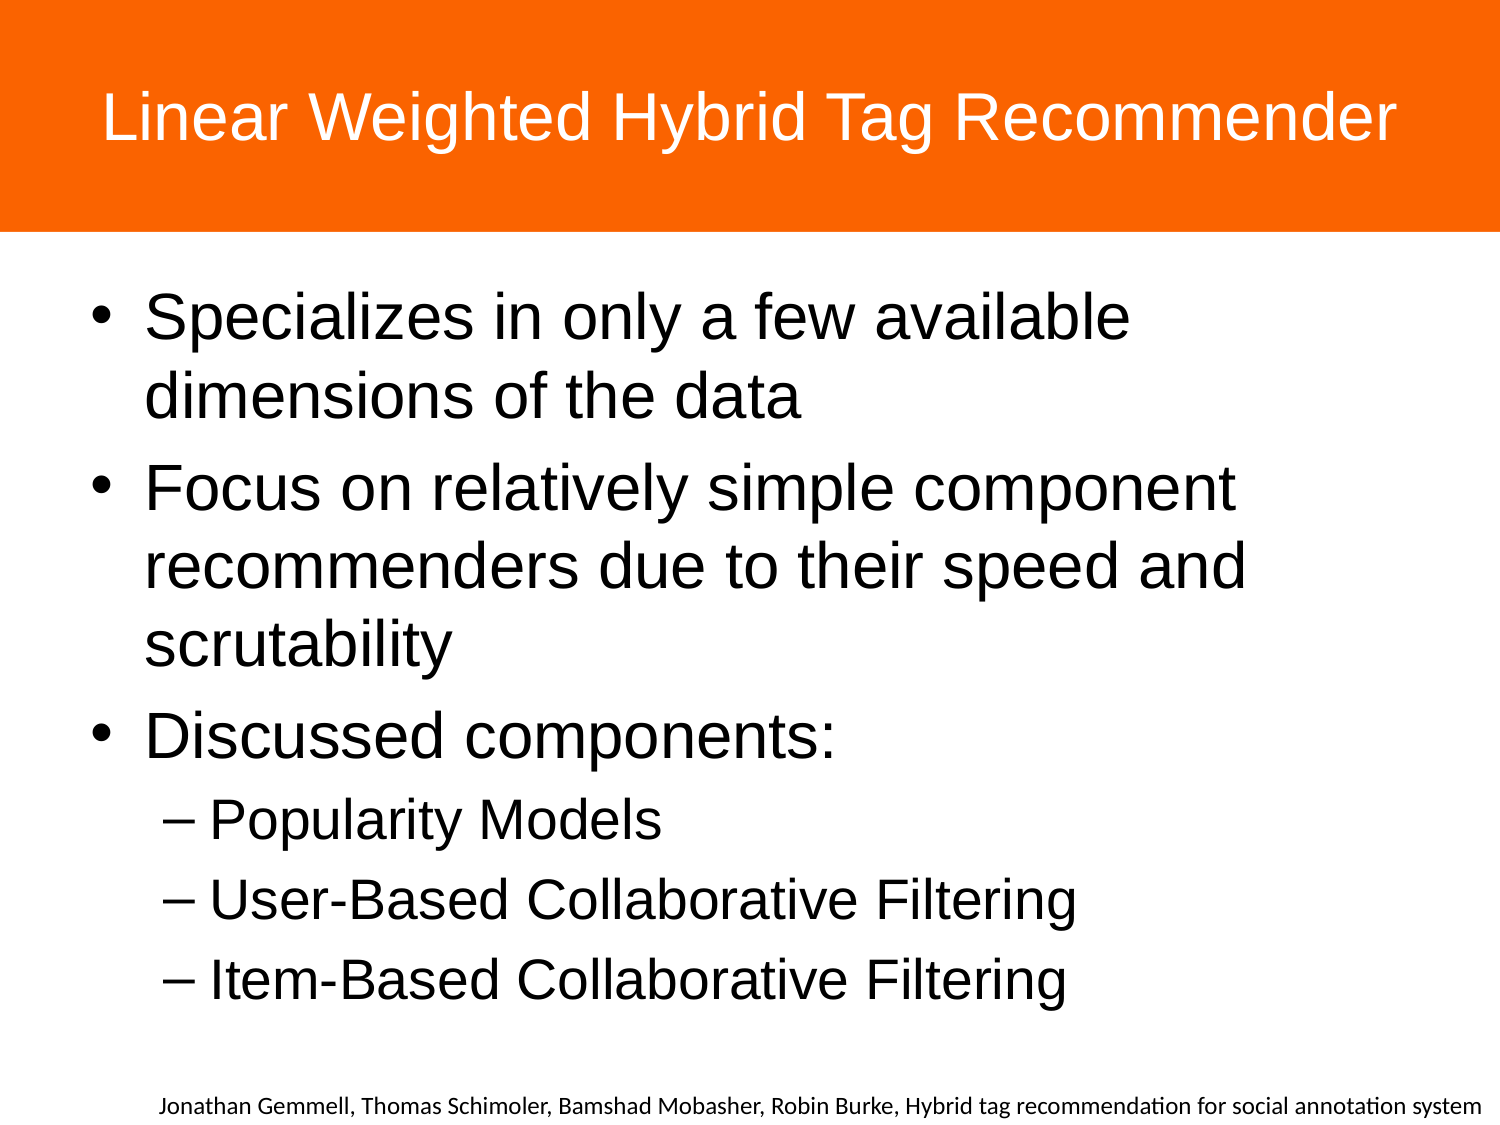

# Linear Weighted Hybrid Tag Recommender
Specializes in only a few available dimensions of the data
Focus on relatively simple component recommenders due to their speed and scrutability
Discussed components:
Popularity Models
User-Based Collaborative Filtering
Item-Based Collaborative Filtering

Jonathan Gemmell, Thomas Schimoler, Bamshad Mobasher, Robin Burke, Hybrid tag recommendation for social annotation system